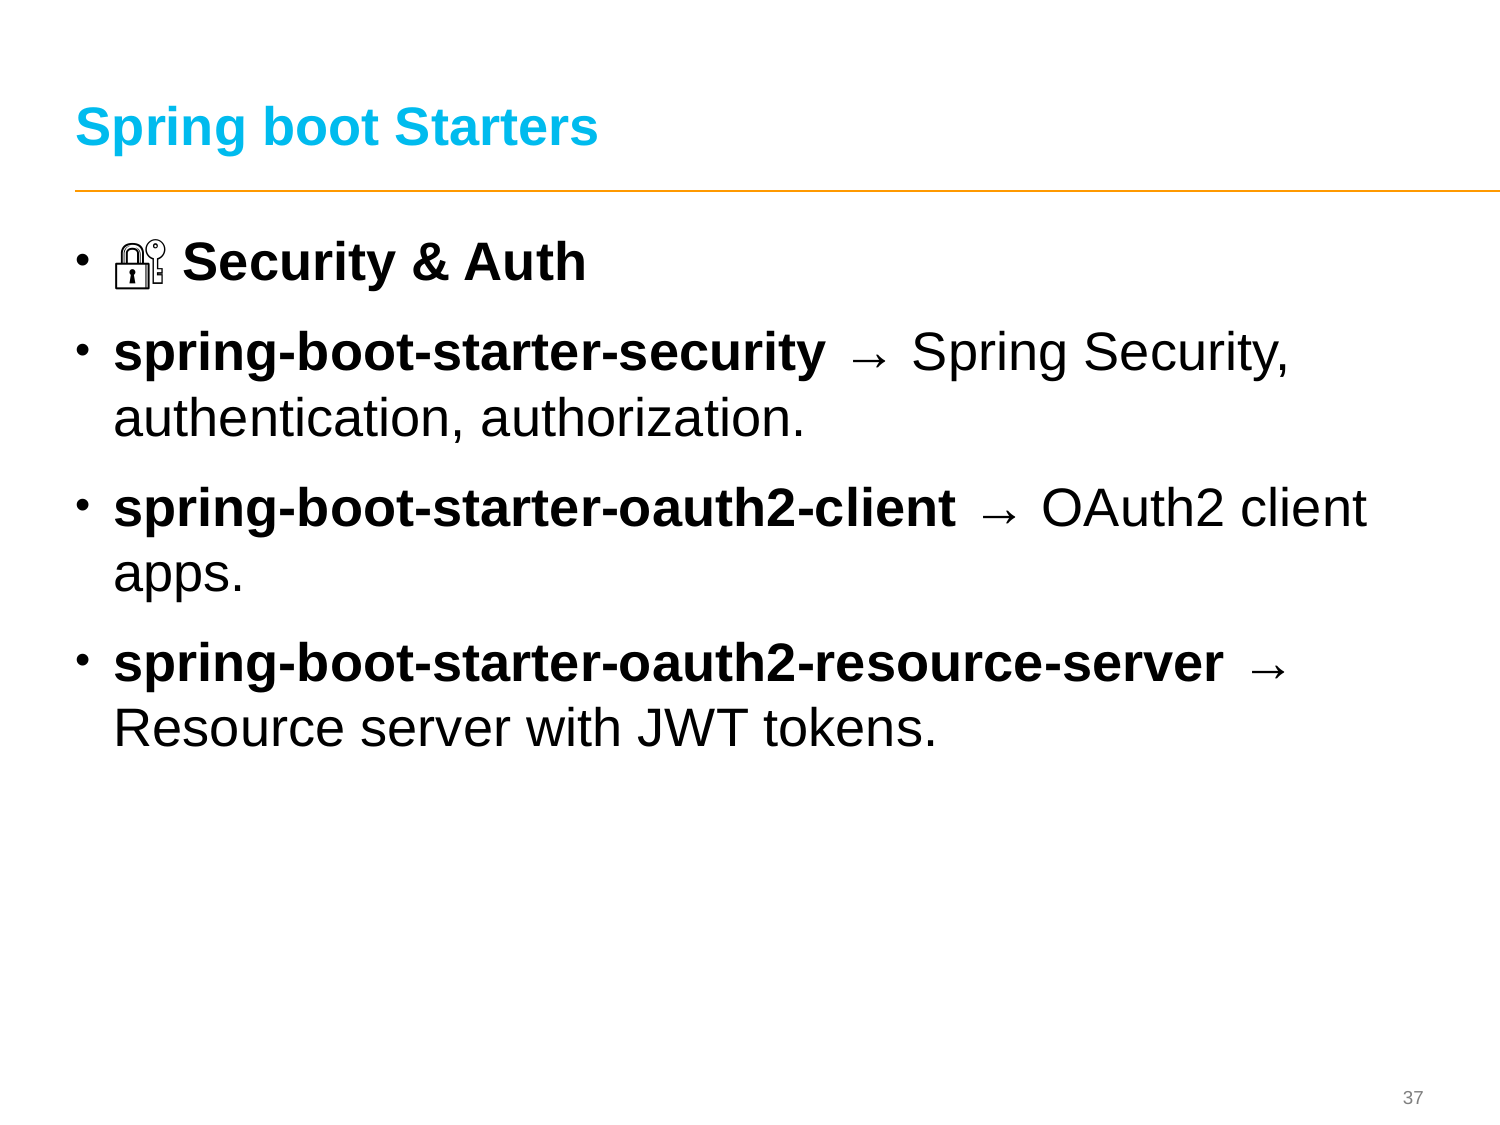

# Spring boot Starters
🔐 Security & Auth
spring-boot-starter-security → Spring Security, authentication, authorization.
spring-boot-starter-oauth2-client → OAuth2 client apps.
spring-boot-starter-oauth2-resource-server → Resource server with JWT tokens.